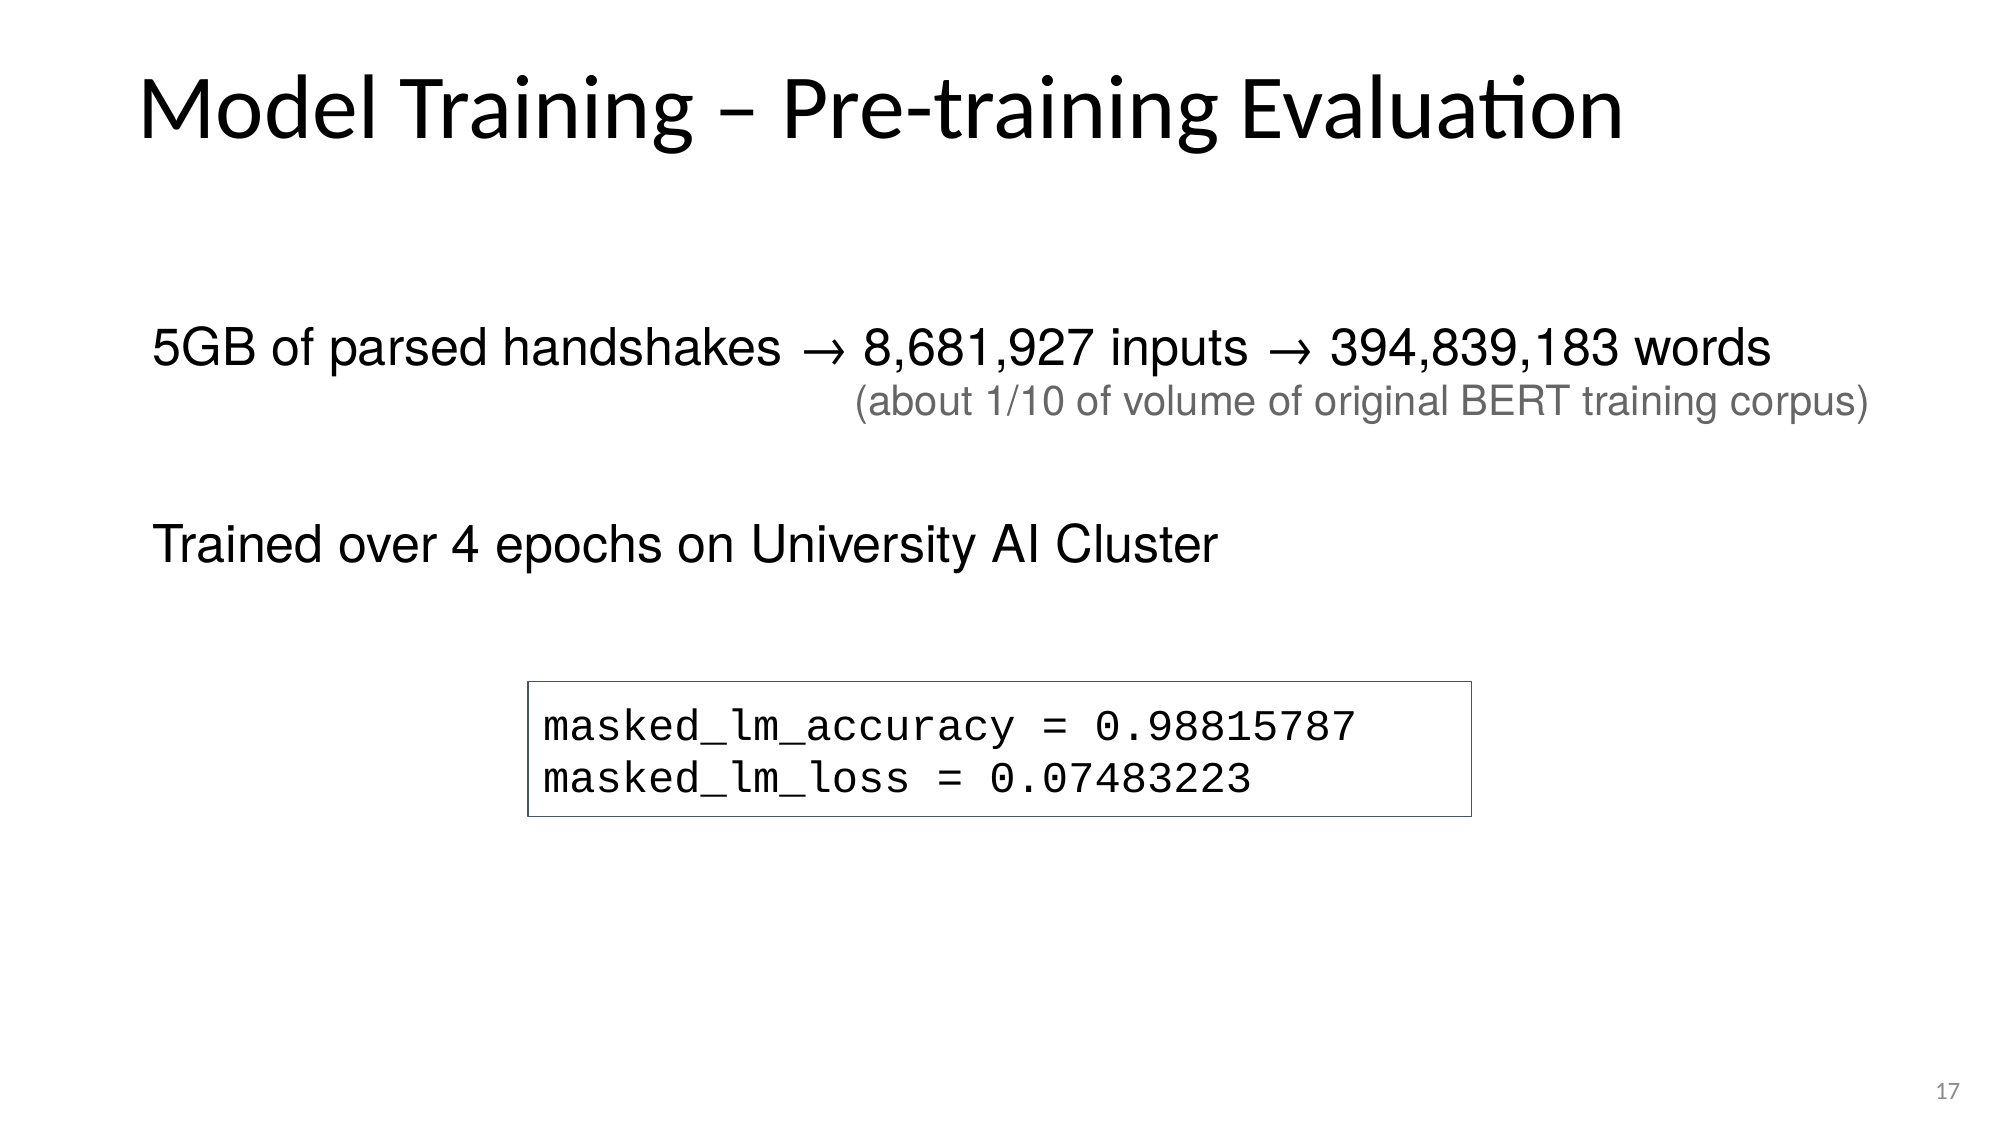

# Model Training – Pre-training Evaluation
5GB of parsed handshakes → 8,681,927 inputs → 394,839,183 words
(about 1/10 of volume of original BERT training corpus)
Trained over 4 epochs on University AI Cluster
masked_lm_accuracy = 0.98815787
masked_lm_loss = 0.07483223
17